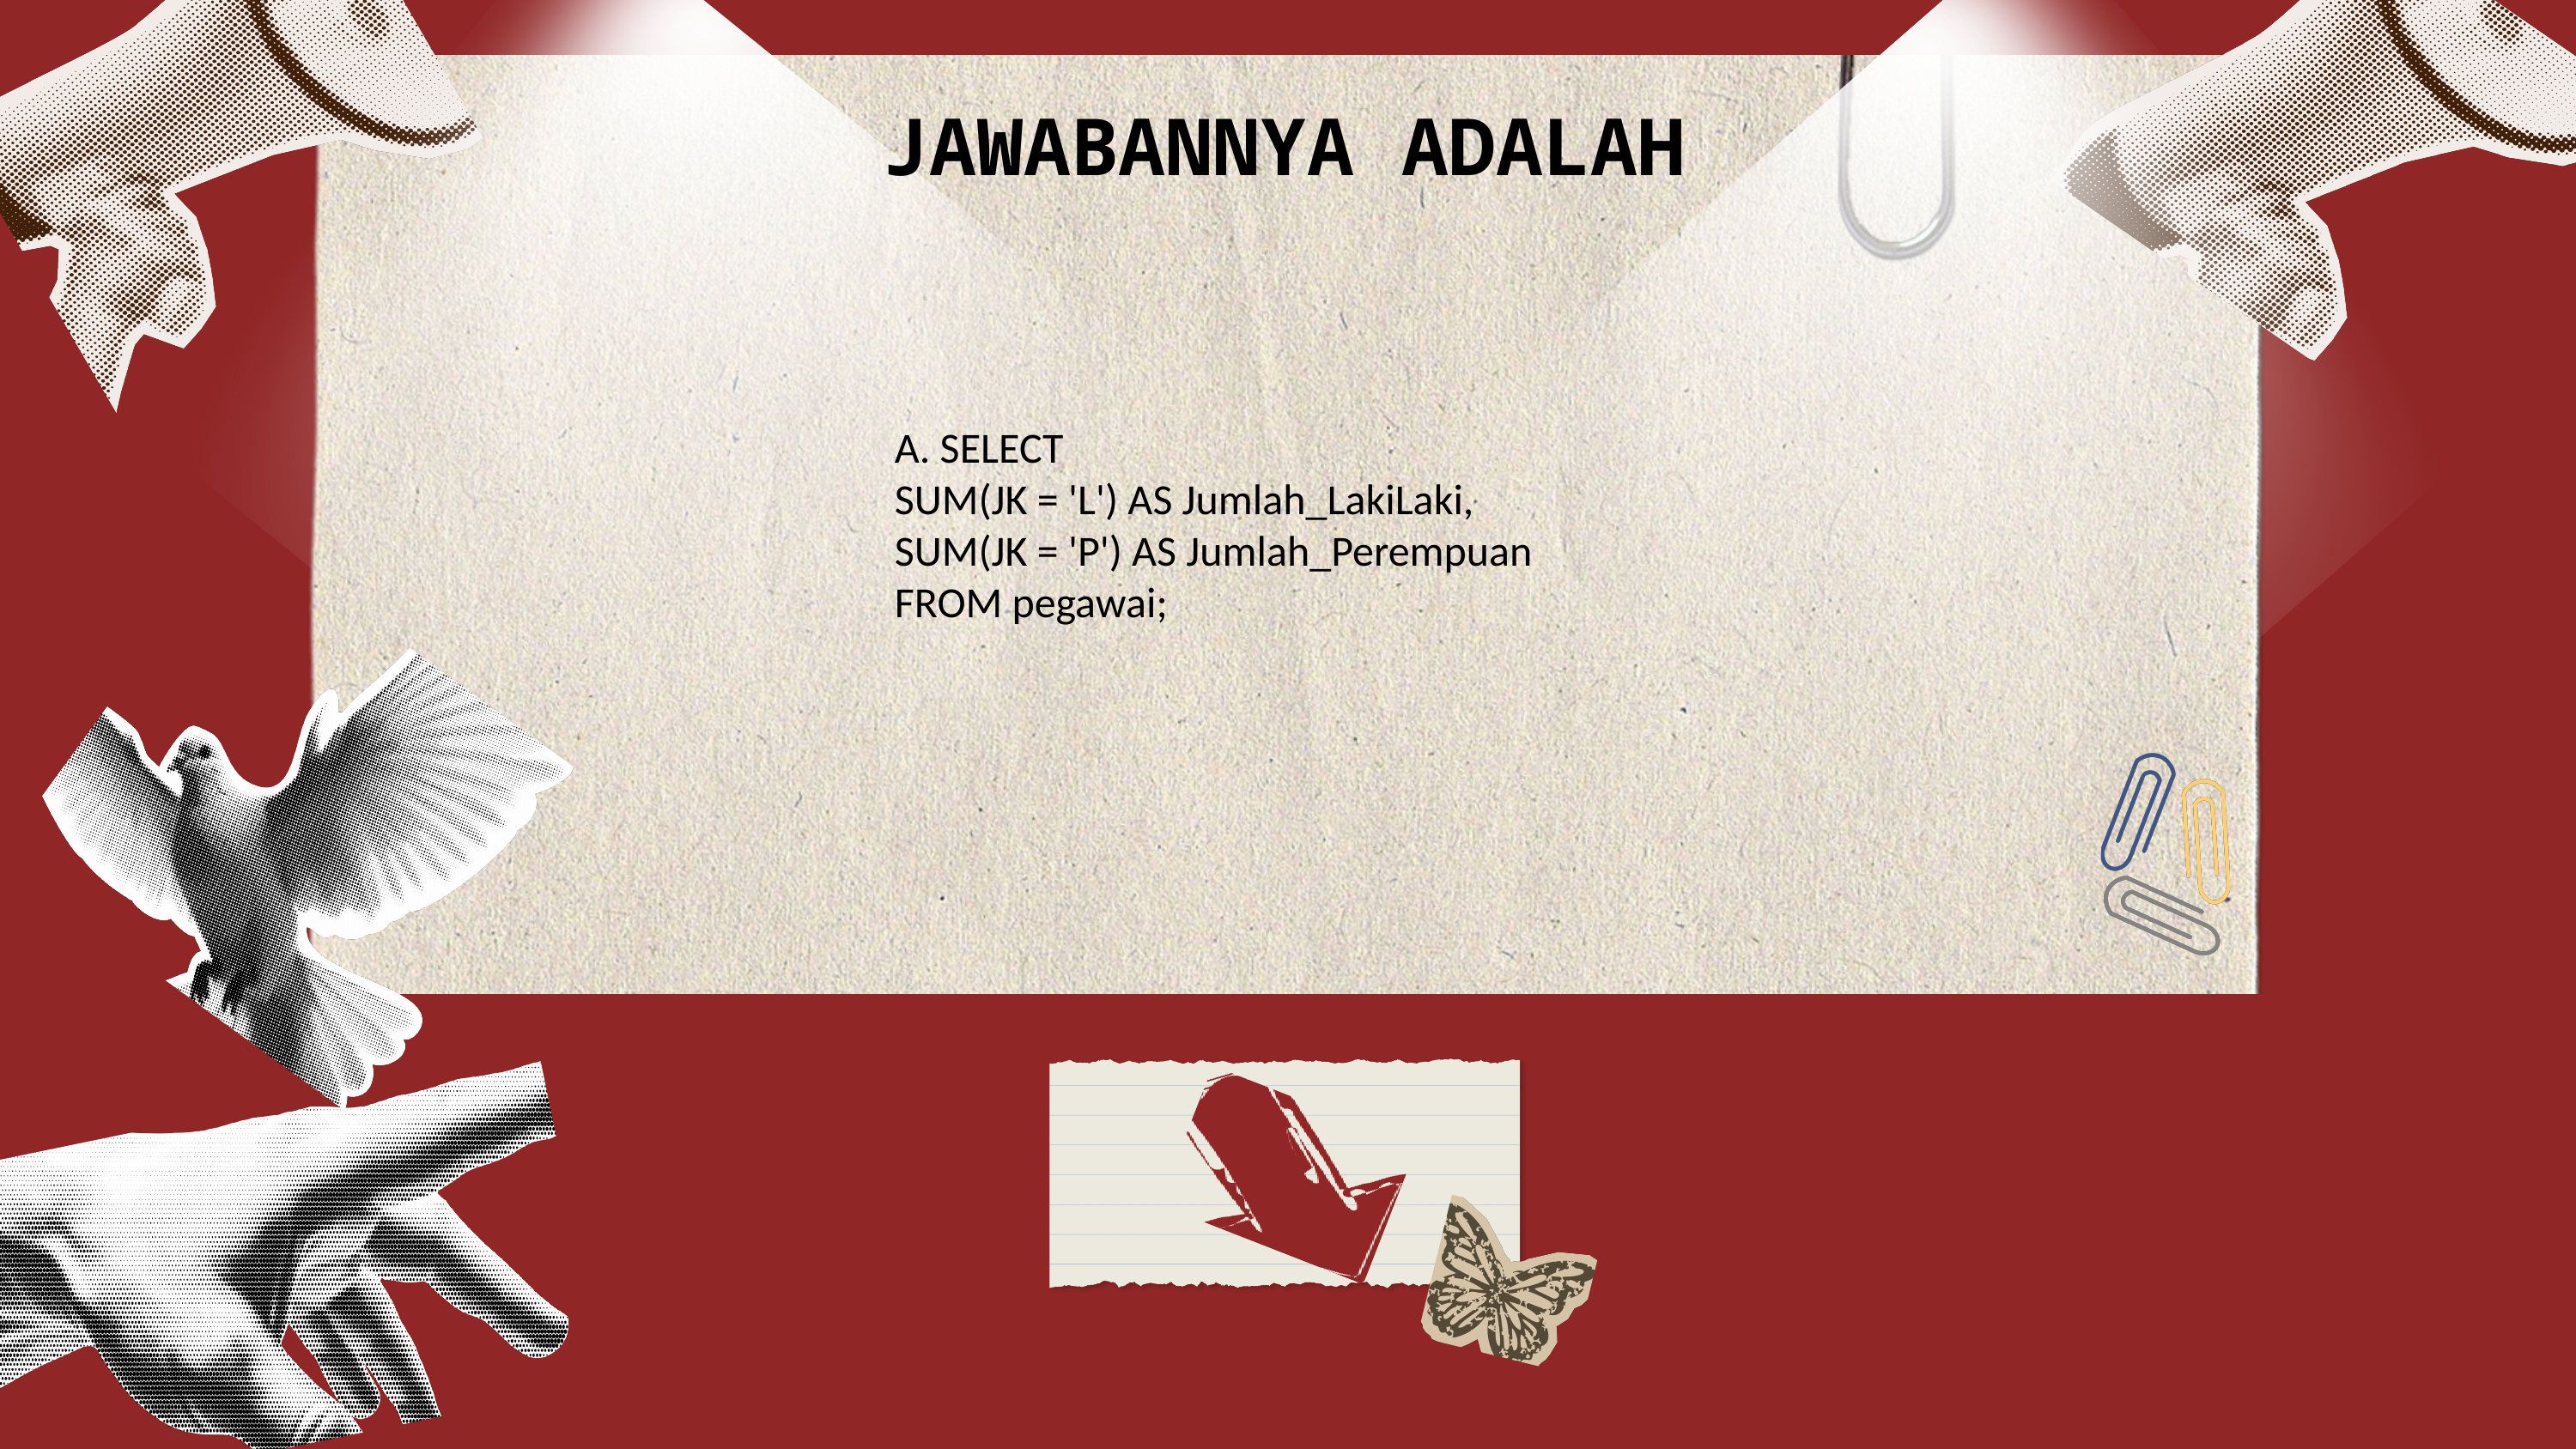

JAWABANNYA ADALAH
A. SELECT
SUM(JK = 'L') AS Jumlah_LakiLaki,          SUM(JK = 'P') AS Jumlah_Perempuan
FROM pegawai;